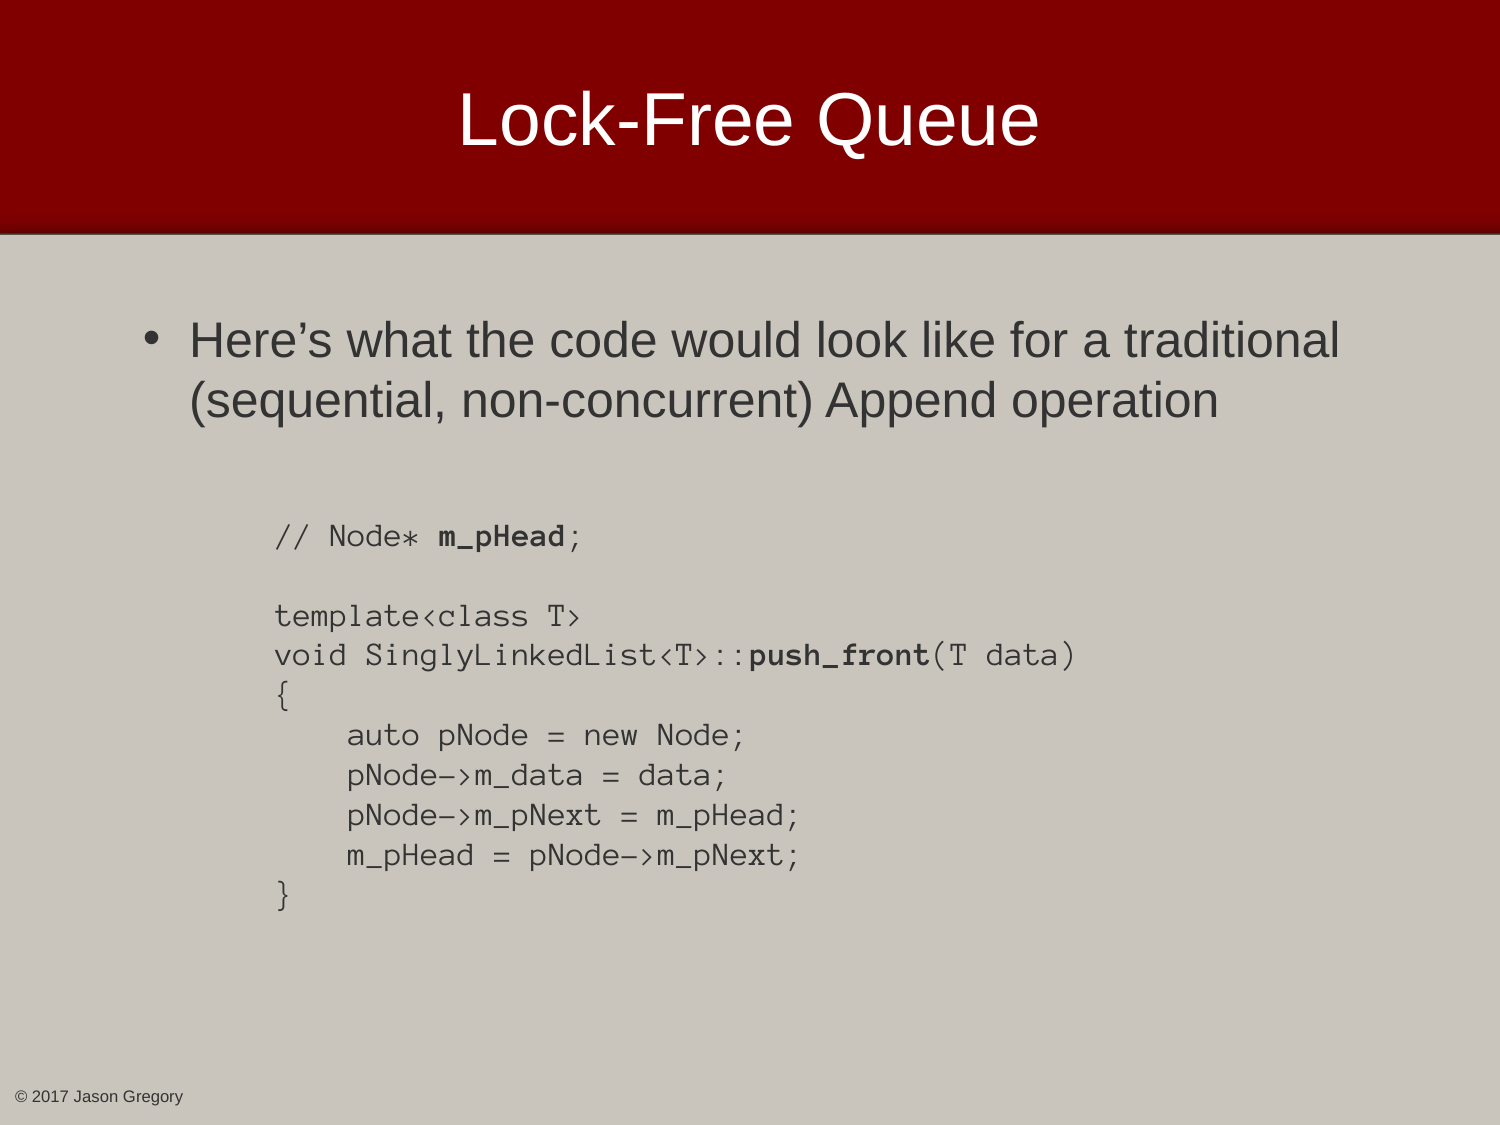

# Lock-Free Queue
Here’s what the code would look like for a traditional (sequential, non-concurrent) Append operation
// Node* m_pHead;
template<class T>
void SinglyLinkedList<T>::push_front(T data)
{
    auto pNode = new Node;
    pNode->m_data = data;
    pNode->m_pNext = m_pHead;
    m_pHead = pNode->m_pNext;
}
© 2017 Jason Gregory